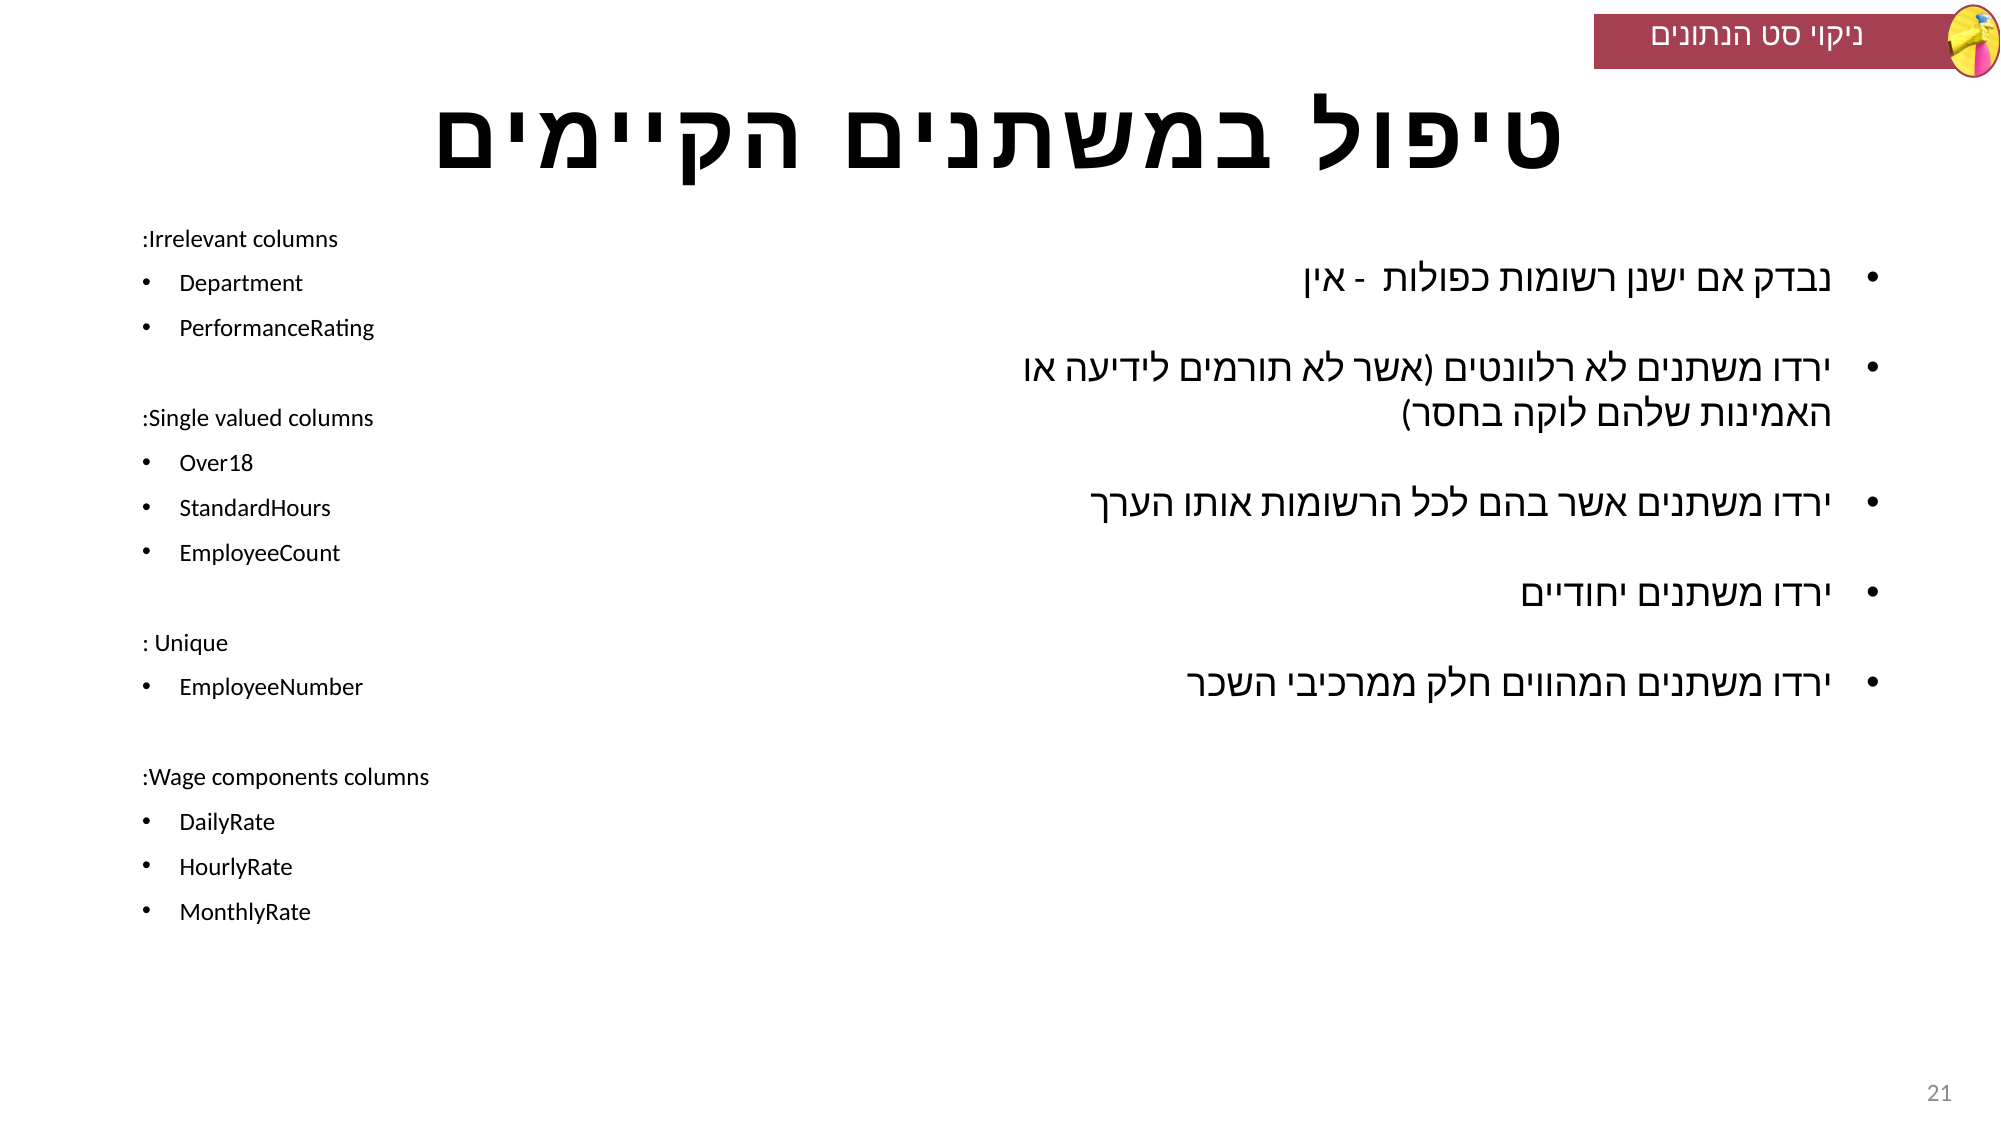

ניקוי סט הנתונים
# טיפול במשתנים הקיימים
Irrelevant columns:
Department
PerformanceRating

Single valued columns:
Over18
StandardHours
EmployeeCount

Unique :
EmployeeNumber

Wage components columns:
DailyRate
HourlyRate
MonthlyRate

נבדק אם ישנן רשומות כפולות  - אין

ירדו משתנים לא רלוונטים (אשר לא תורמים לידיעה או האמינות שלהם לוקה בחסר)

ירדו משתנים אשר בהם לכל הרשומות אותו הערך

ירדו משתנים יחודיים

ירדו משתנים המהווים חלק ממרכיבי השכר

21